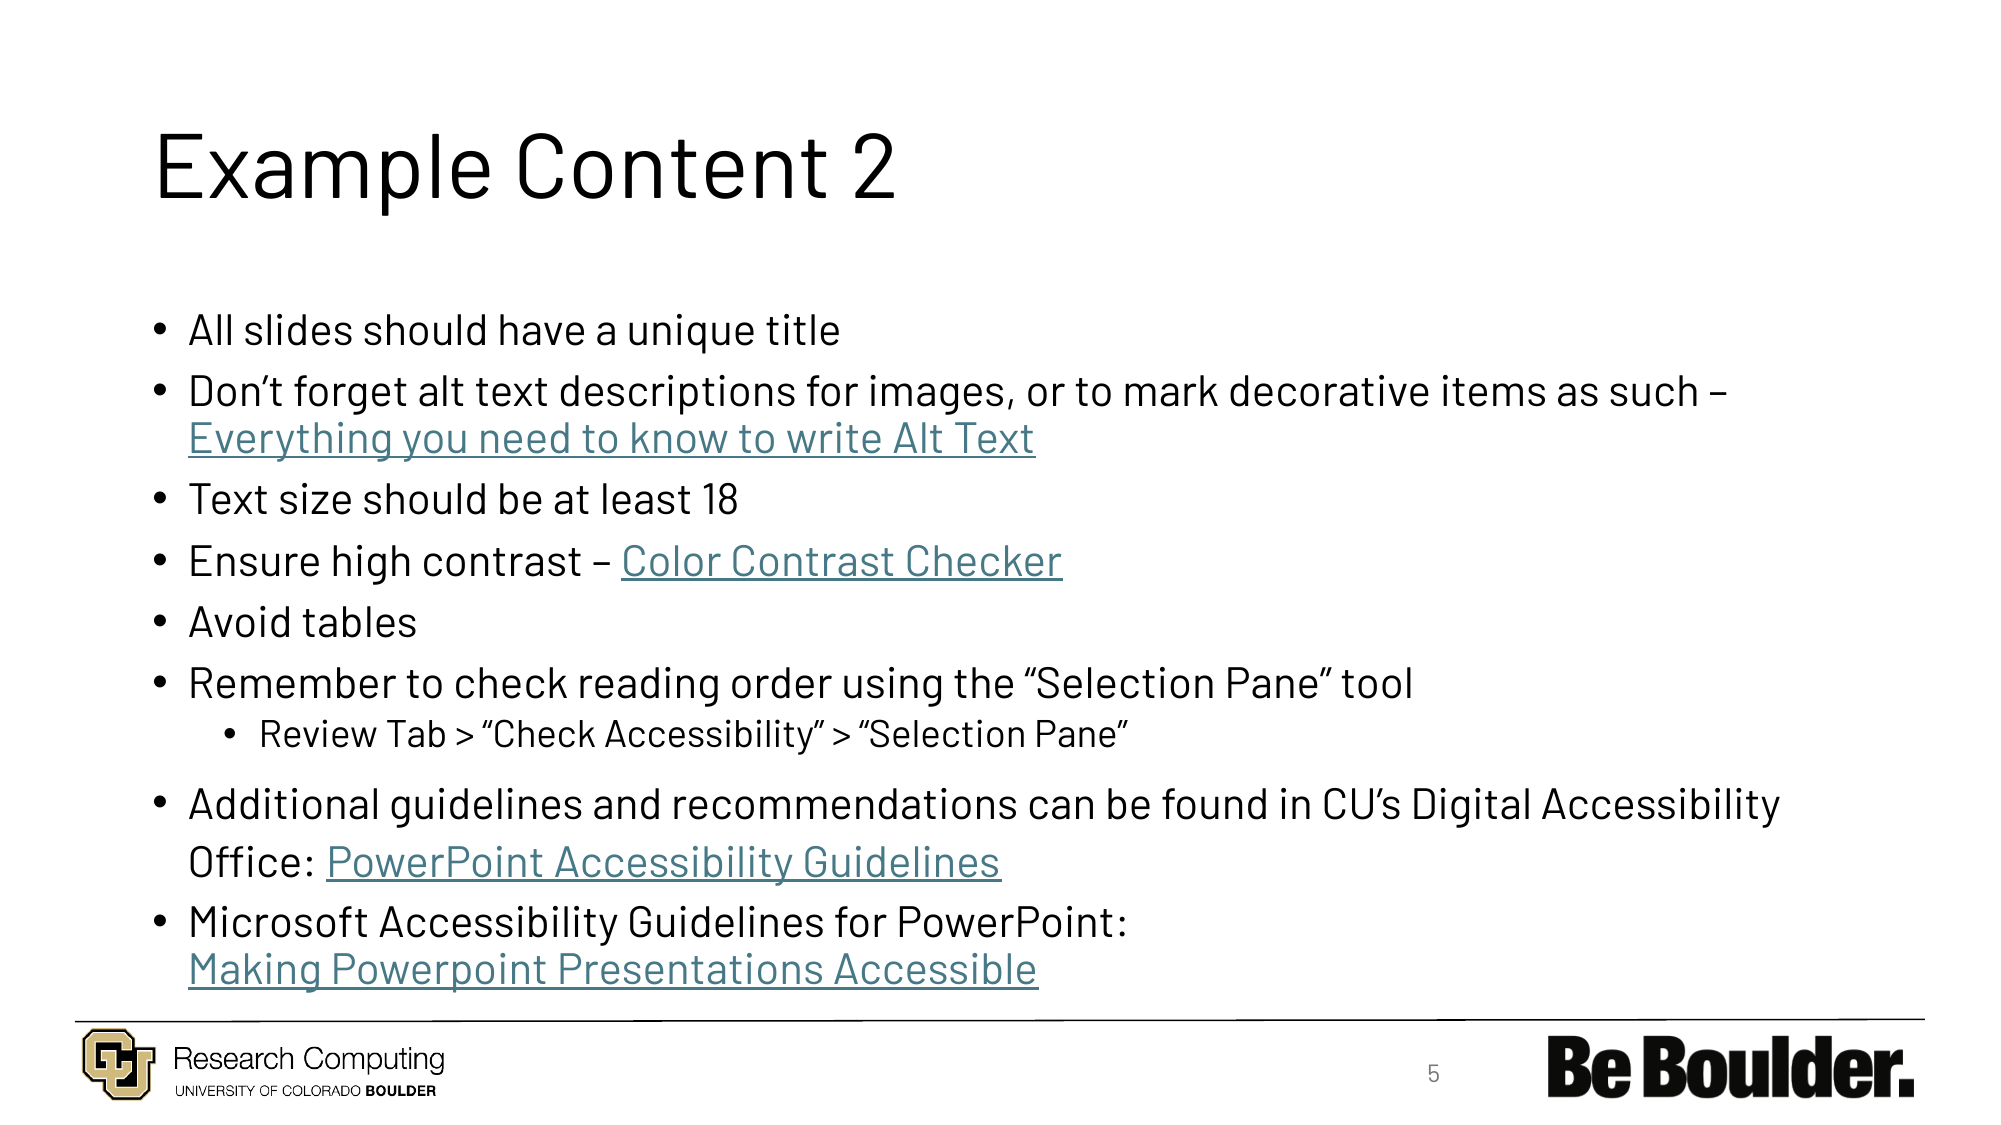

# Example Content 2
All slides should have a unique title
Don’t forget alt text descriptions for images, or to mark decorative items as such – Everything you need to know to write Alt Text
Text size should be at least 18
Ensure high contrast – Color Contrast Checker
Avoid tables
Remember to check reading order using the “Selection Pane” tool
Review Tab > “Check Accessibility” > “Selection Pane”
Additional guidelines and recommendations can be found in CU’s Digital Accessibility Office: PowerPoint Accessibility Guidelines
Microsoft Accessibility Guidelines for PowerPoint: Making Powerpoint Presentations Accessible

5